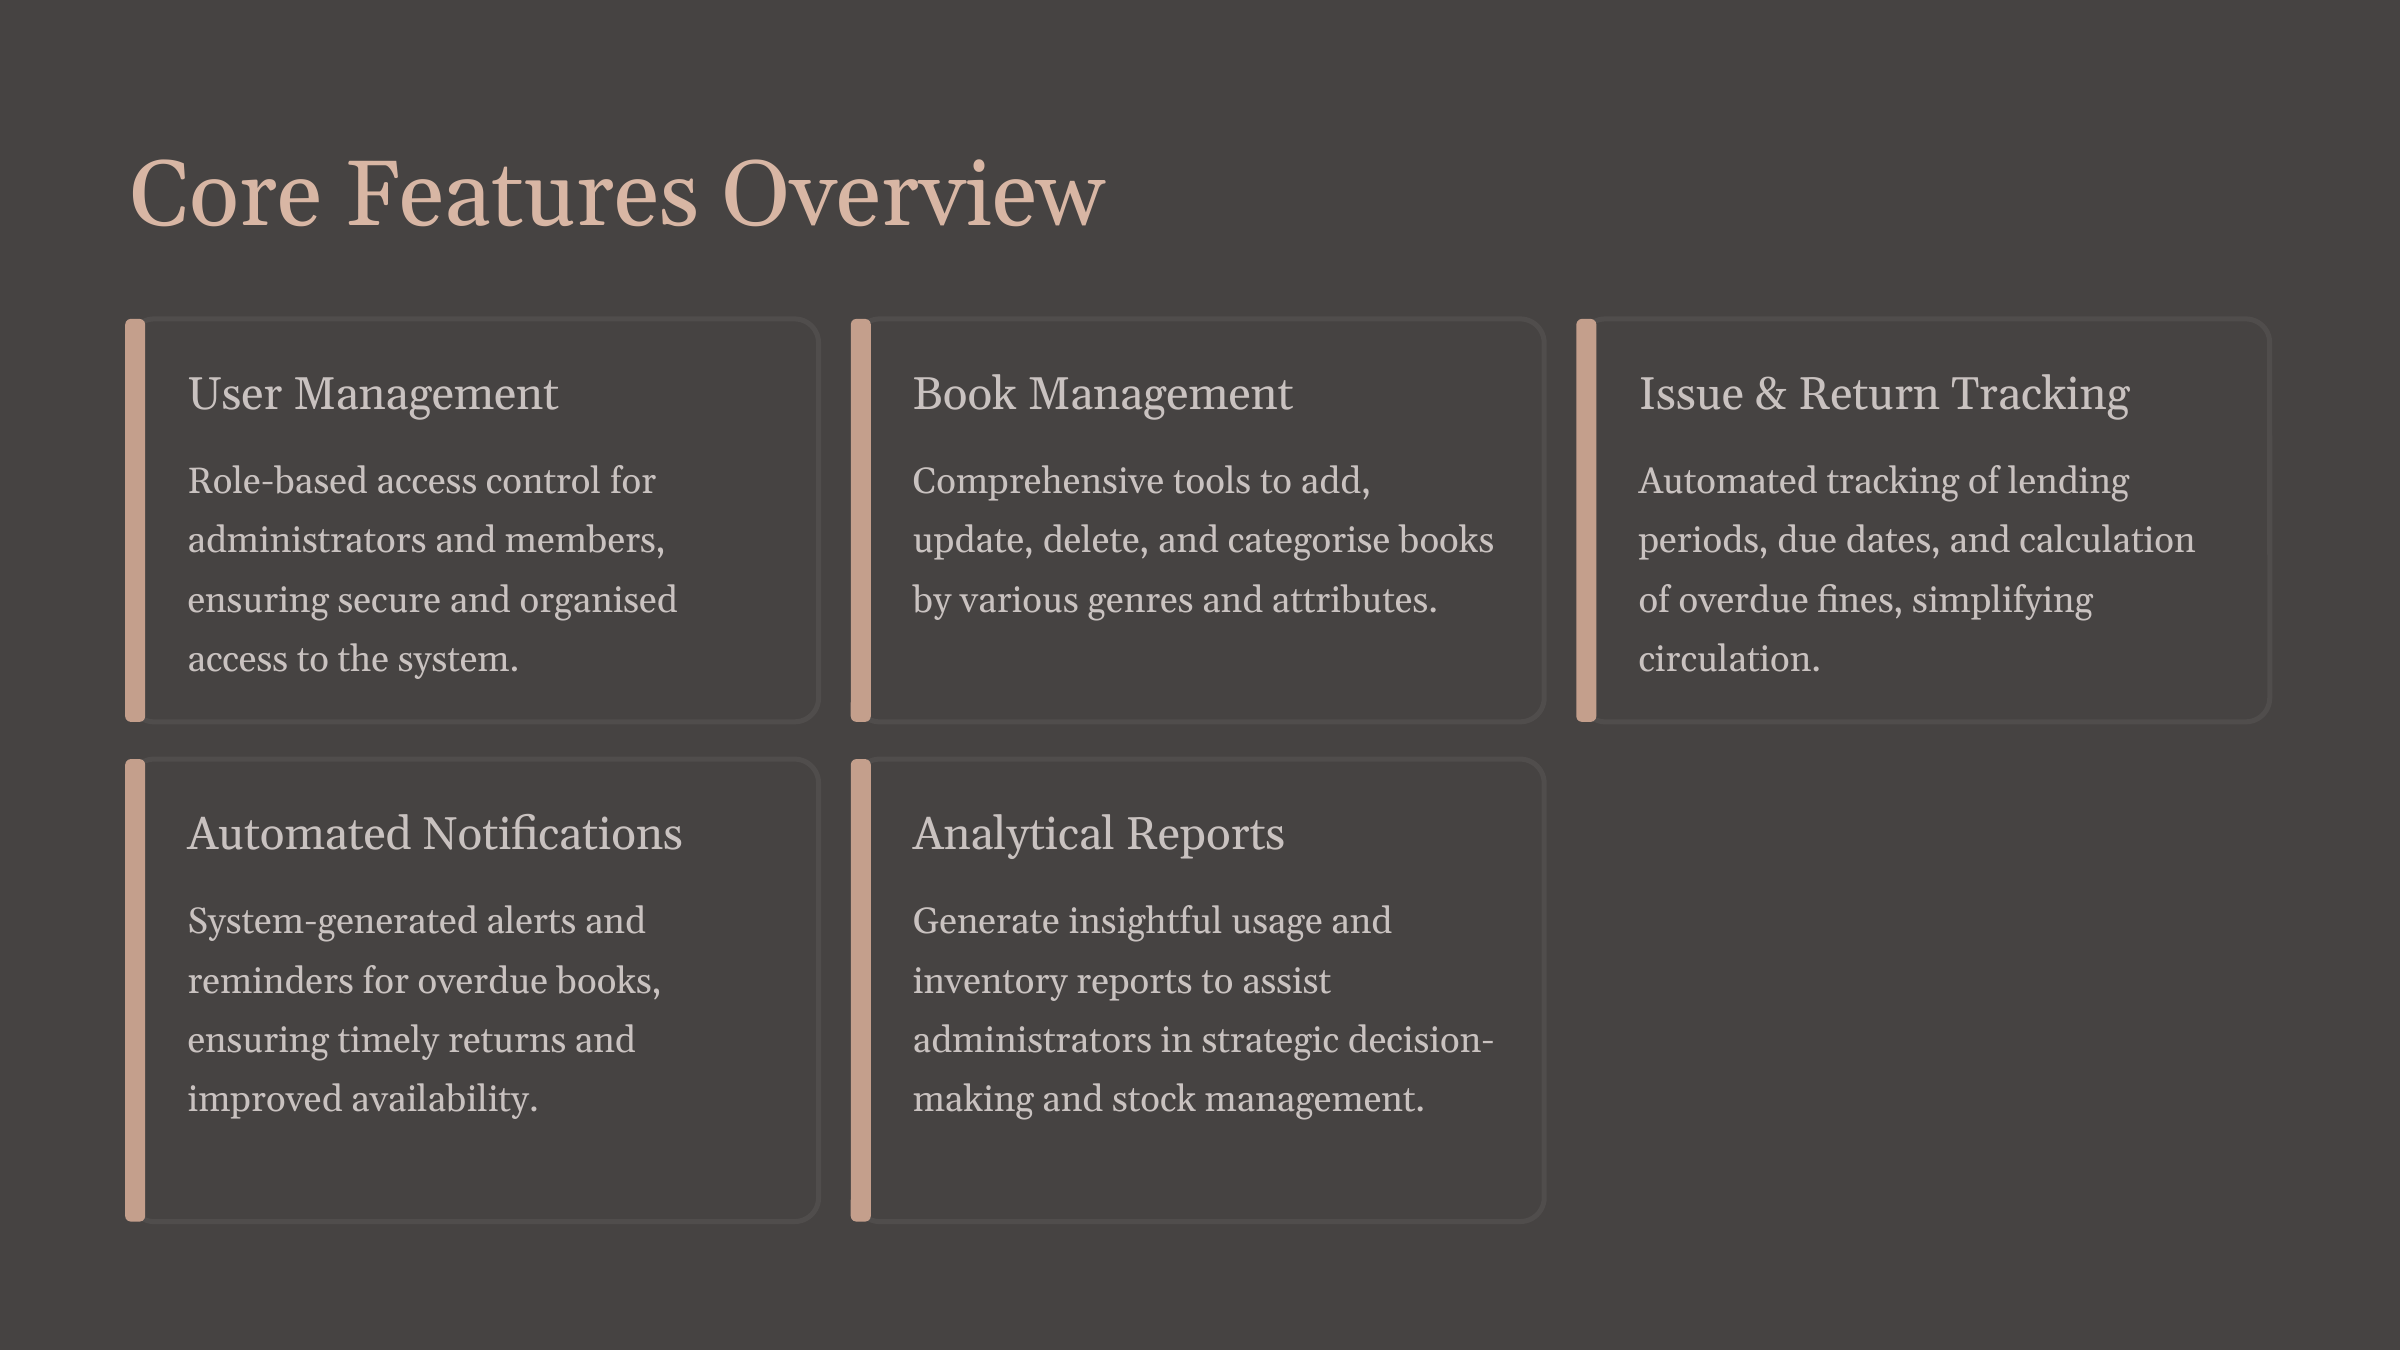

Core Features Overview

User Management
Book Management
Issue & Return Tracking
Role-based access control for administrators and members, ensuring secure and organised access to the system.
Comprehensive tools to add, update, delete, and categorise books by various genres and attributes.
Automated tracking of lending periods, due dates, and calculation of overdue fines, simplifying circulation.

Automated Notifications
Analytical Reports
System-generated alerts and reminders for overdue books, ensuring timely returns and improved availability.
Generate insightful usage and inventory reports to assist administrators in strategic decision-making and stock management.